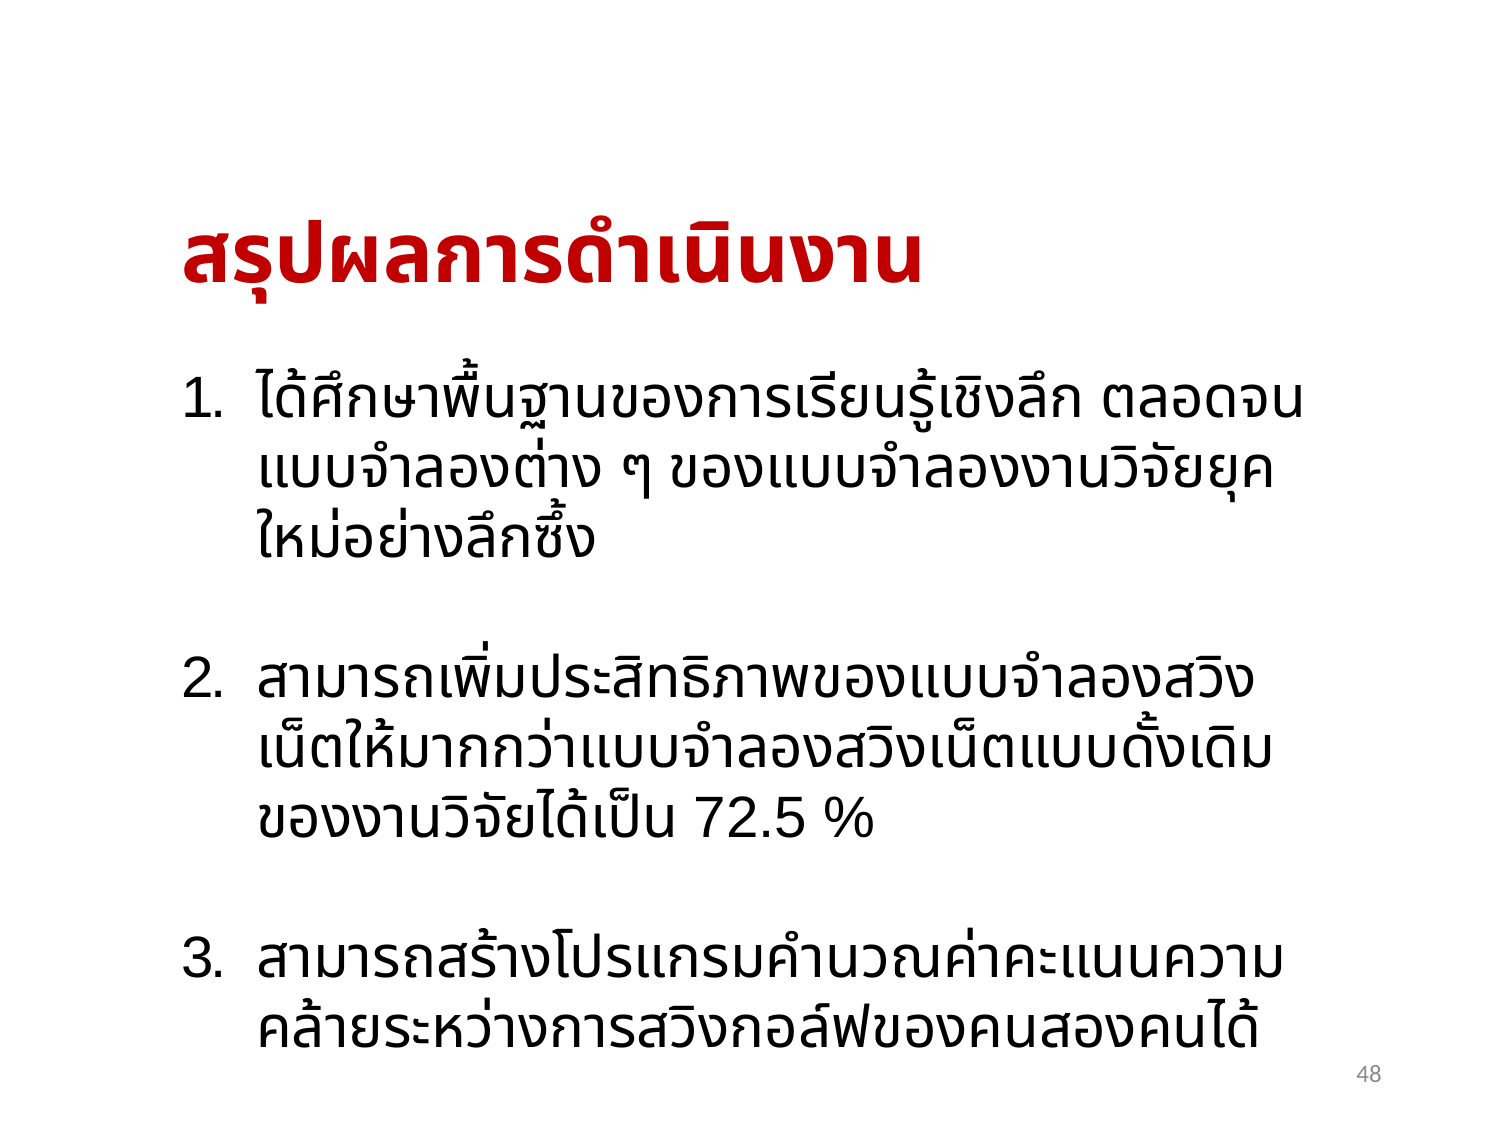

สรุปผลการดำเนินงาน

ได้ศึกษาพื้นฐานของการเรียนรู้เชิงลึก ตลอดจนแบบจำลองต่าง ๆ ของแบบจำลองงานวิจัยยุคใหม่อย่างลึกซึ้ง

สามารถเพิ่มประสิทธิภาพของแบบจำลองสวิงเน็ตให้มากกว่าแบบจำลองสวิงเน็ตแบบดั้งเดิมของงานวิจัยได้เป็น 72.5 %

สามารถสร้างโปรแกรมคำนวณค่าคะแนนความคล้ายระหว่างการสวิงกอล์ฟของคนสองคนได้
48